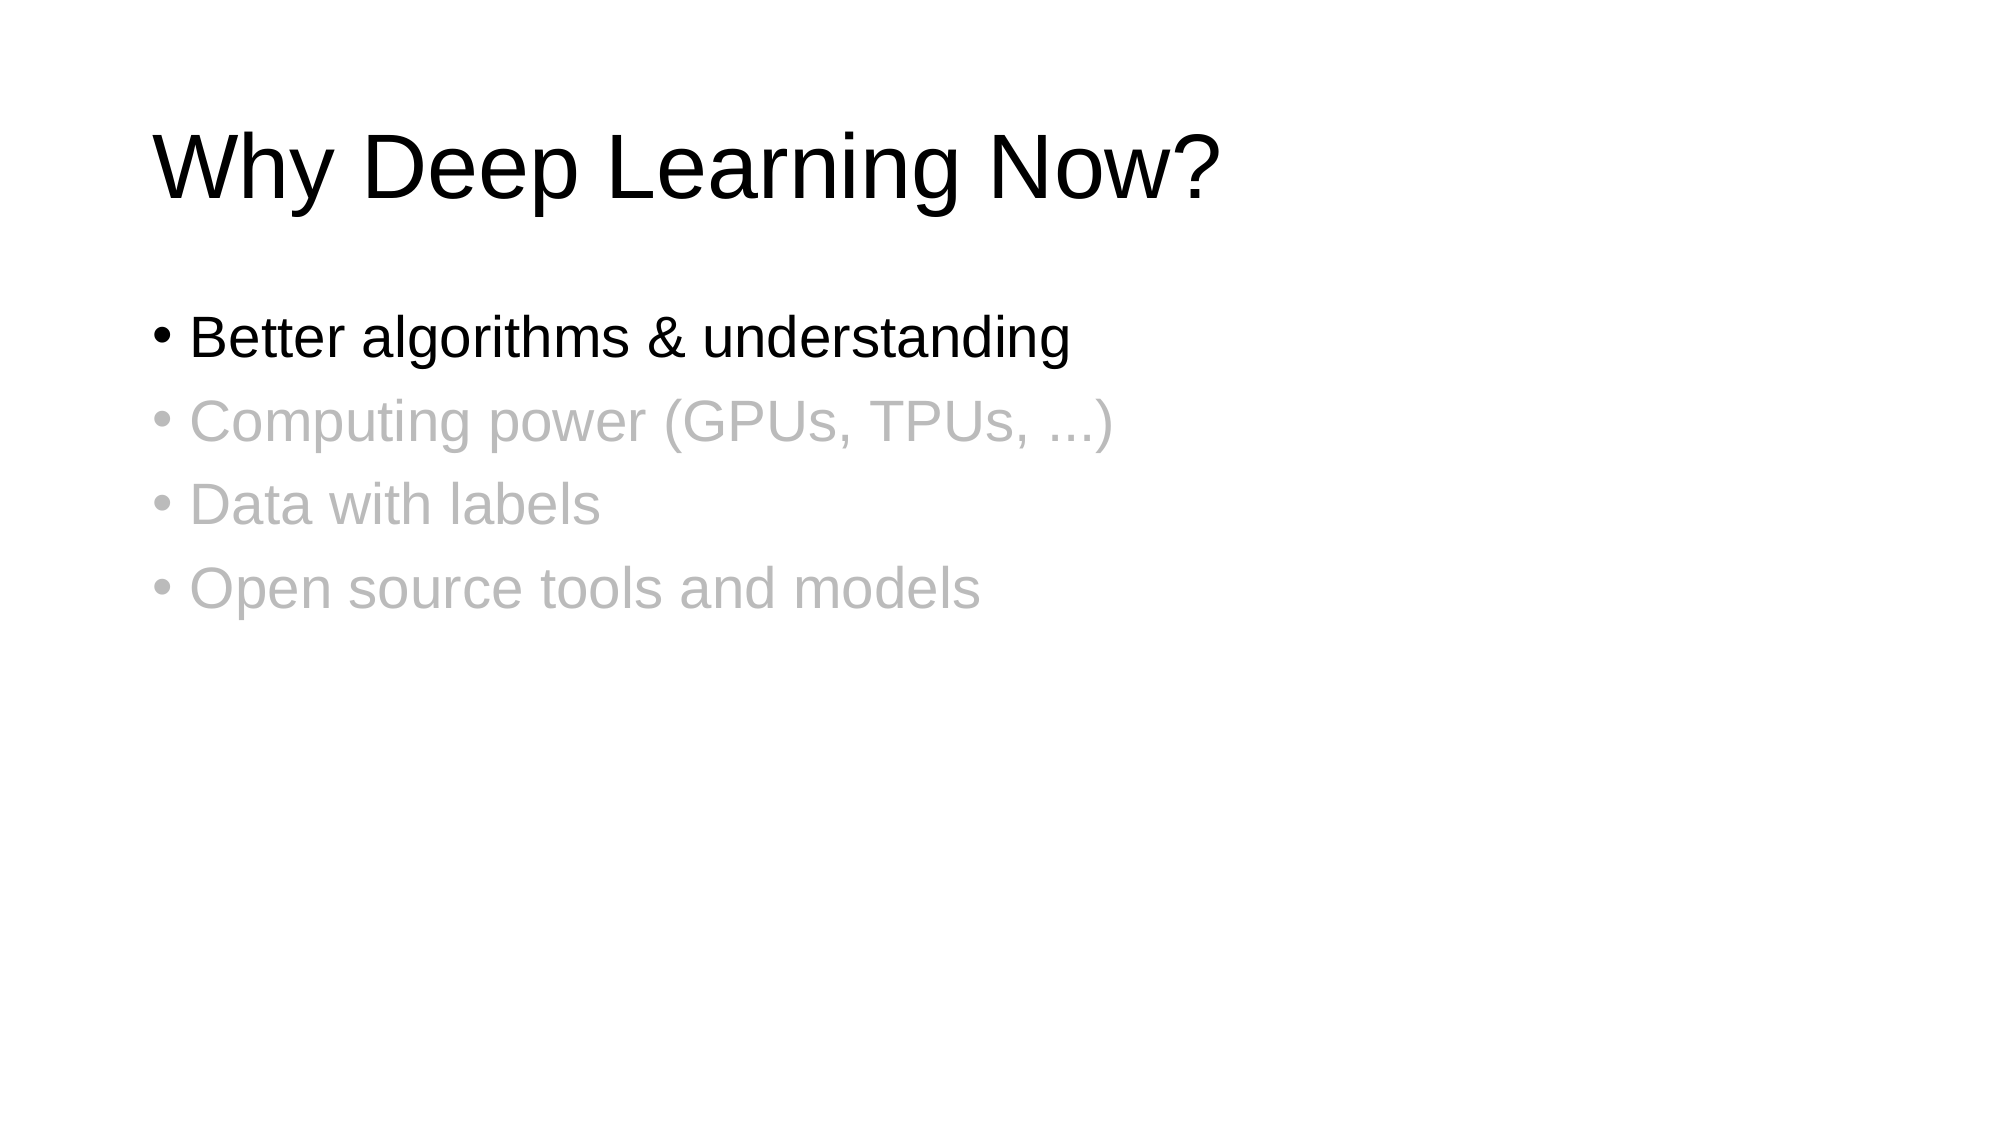

# Why Deep Learning Now?
Better algorithms & understanding
Computing power (GPUs, TPUs, ...)
Data with labels
Open source tools and models